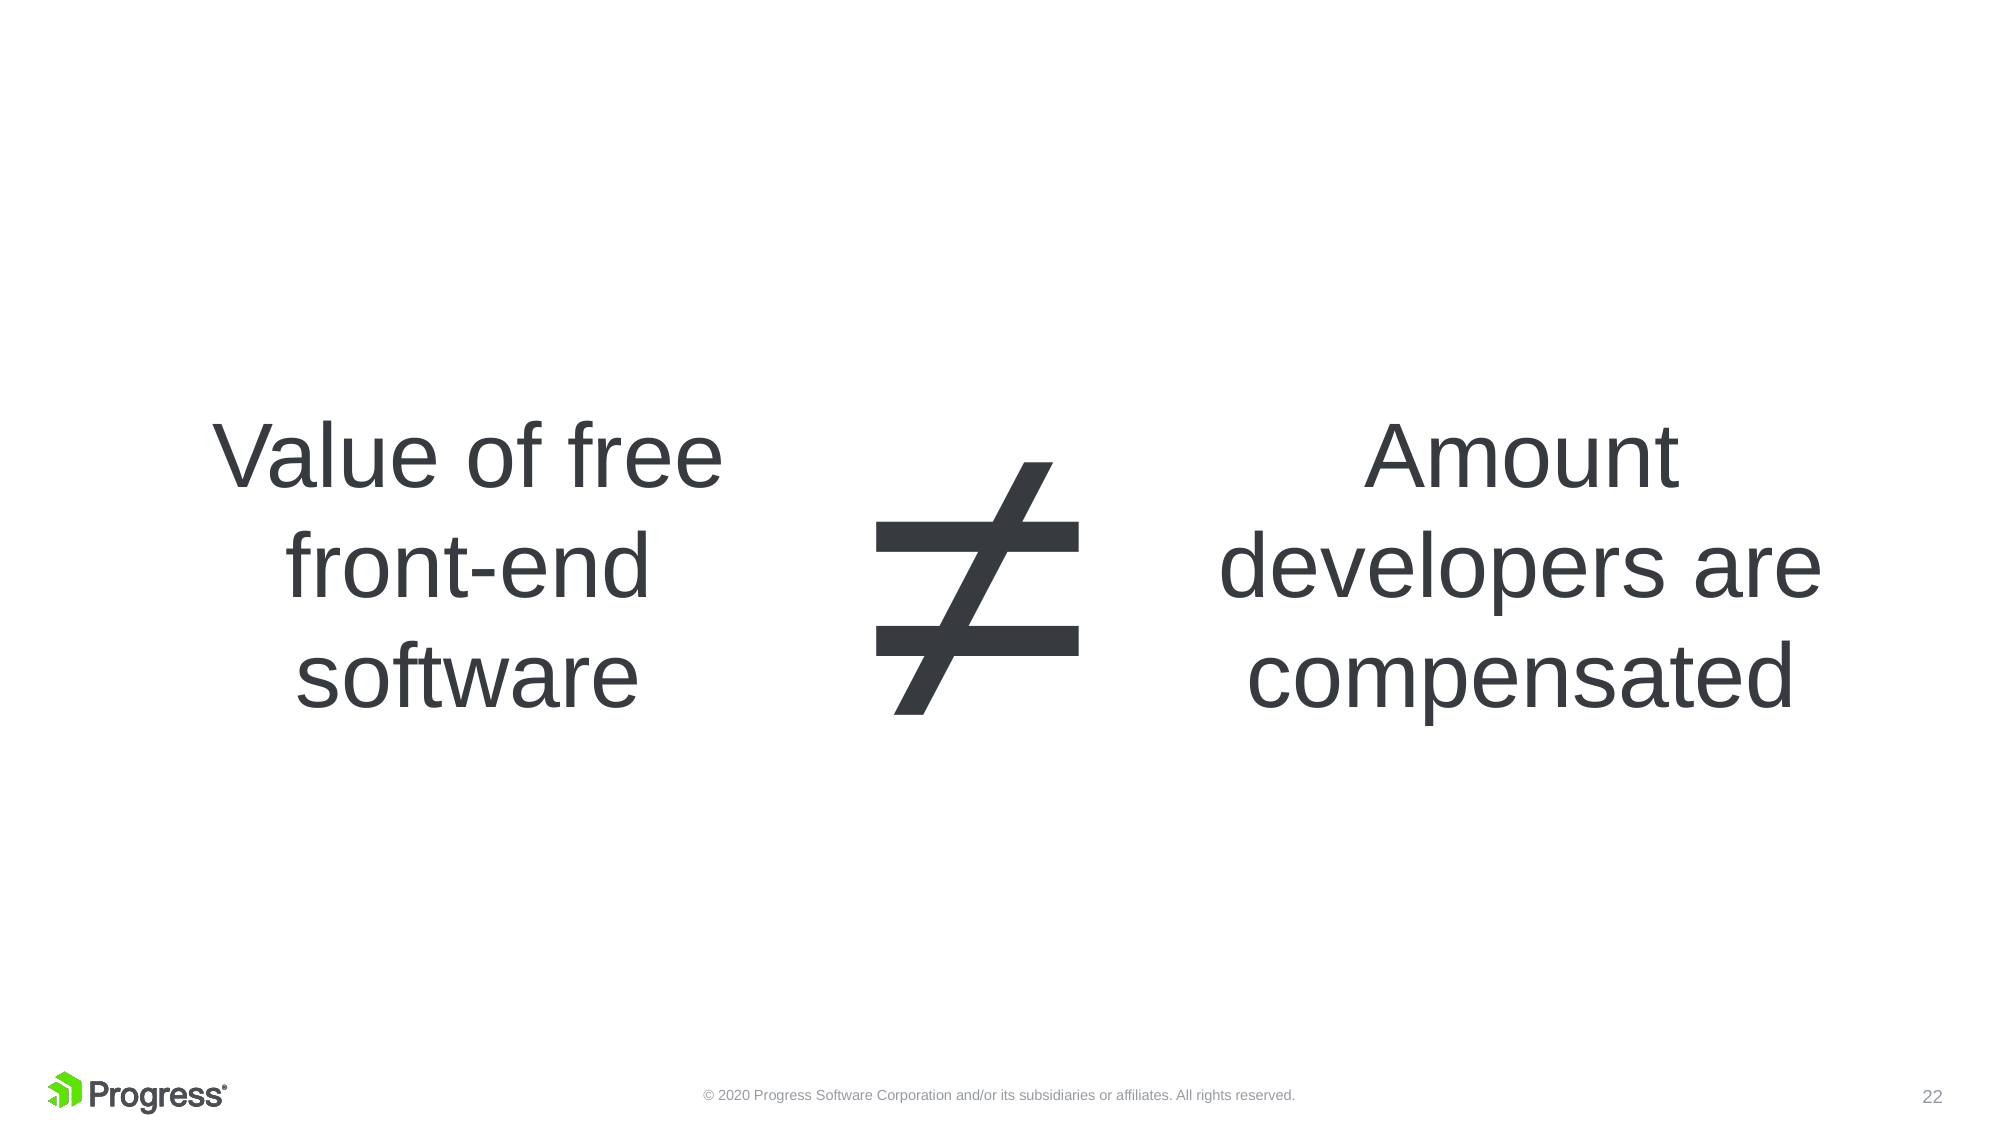

≠
Value of free front-end software
Amount developers are compensated